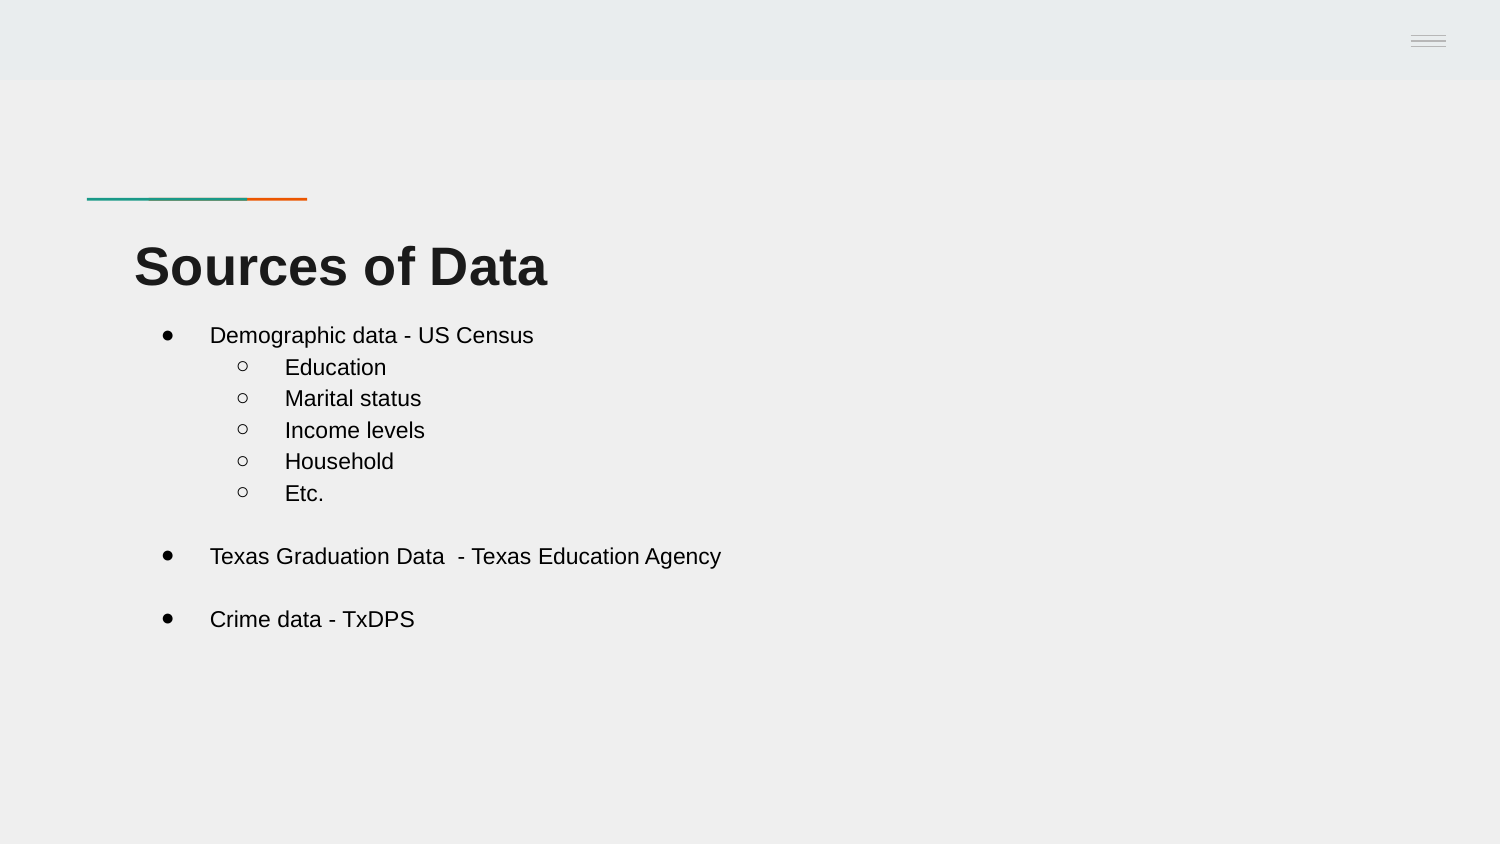

# Sources of Data

Demographic data - US Census
Education
Marital status
Income levels
Household
Etc.

Texas Graduation Data  - Texas Education Agency

Crime data - TxDPS